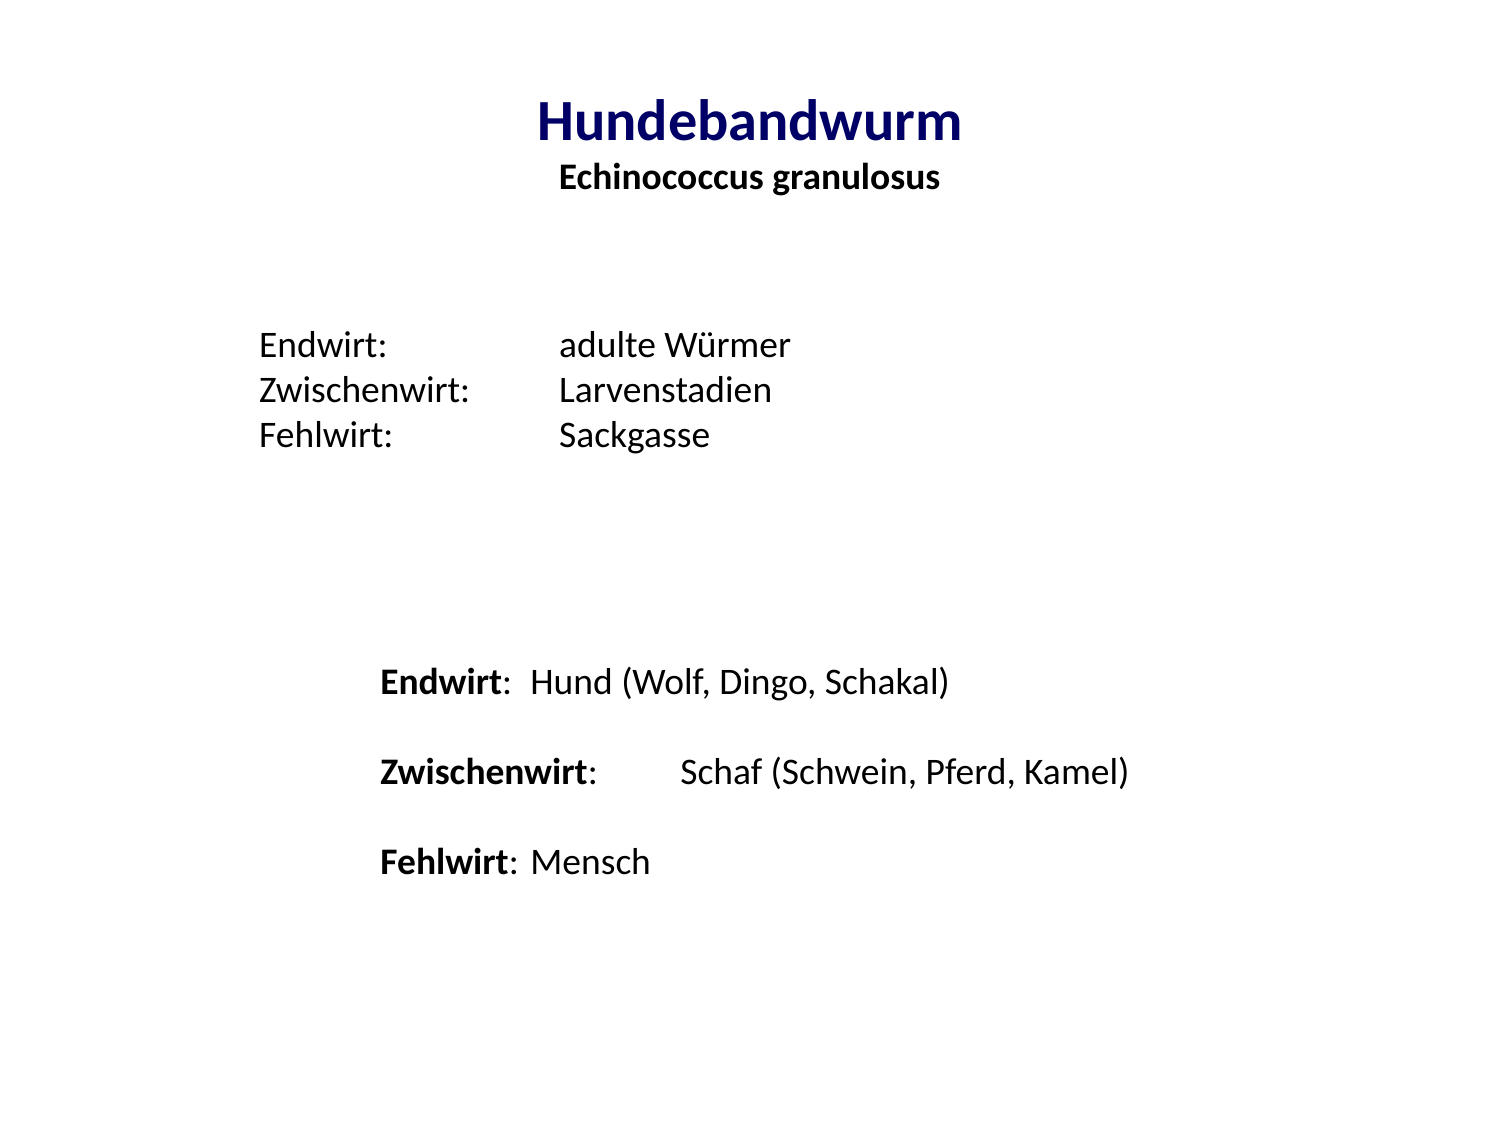

Hundebandwurm
Echinococcus granulosus
Endwirt:		adulte Würmer
Zwischenwirt:	Larvenstadien
Fehlwirt:		Sackgasse
Endwirt: 	Hund (Wolf, Dingo, Schakal)

Zwischenwirt: 	Schaf (Schwein, Pferd, Kamel)

Fehlwirt: 	Mensch